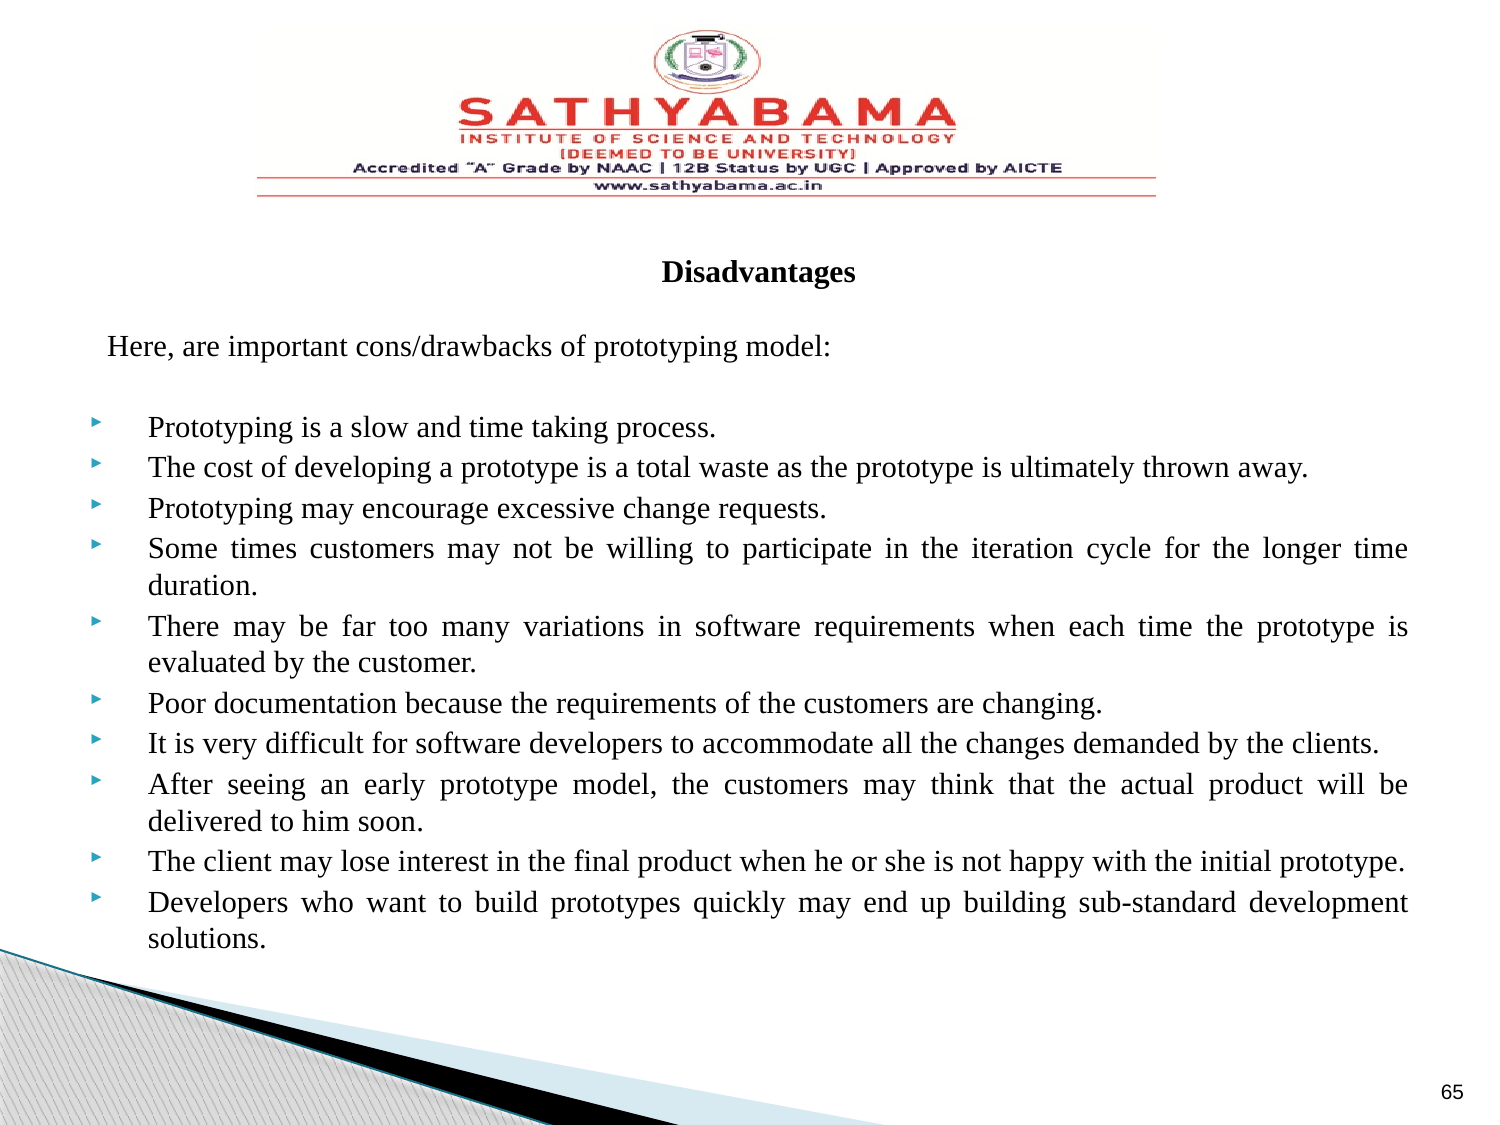

Disadvantages

Here, are important cons/drawbacks of prototyping model:

Prototyping is a slow and time taking process.
The cost of developing a prototype is a total waste as the prototype is ultimately thrown away.
Prototyping may encourage excessive change requests.
Some times customers may not be willing to participate in the iteration cycle for the longer time duration.
There may be far too many variations in software requirements when each time the prototype is evaluated by the customer.
Poor documentation because the requirements of the customers are changing.
It is very difficult for software developers to accommodate all the changes demanded by the clients.
After seeing an early prototype model, the customers may think that the actual product will be delivered to him soon.
The client may lose interest in the final product when he or she is not happy with the initial prototype.
Developers who want to build prototypes quickly may end up building sub-standard development solutions.

65